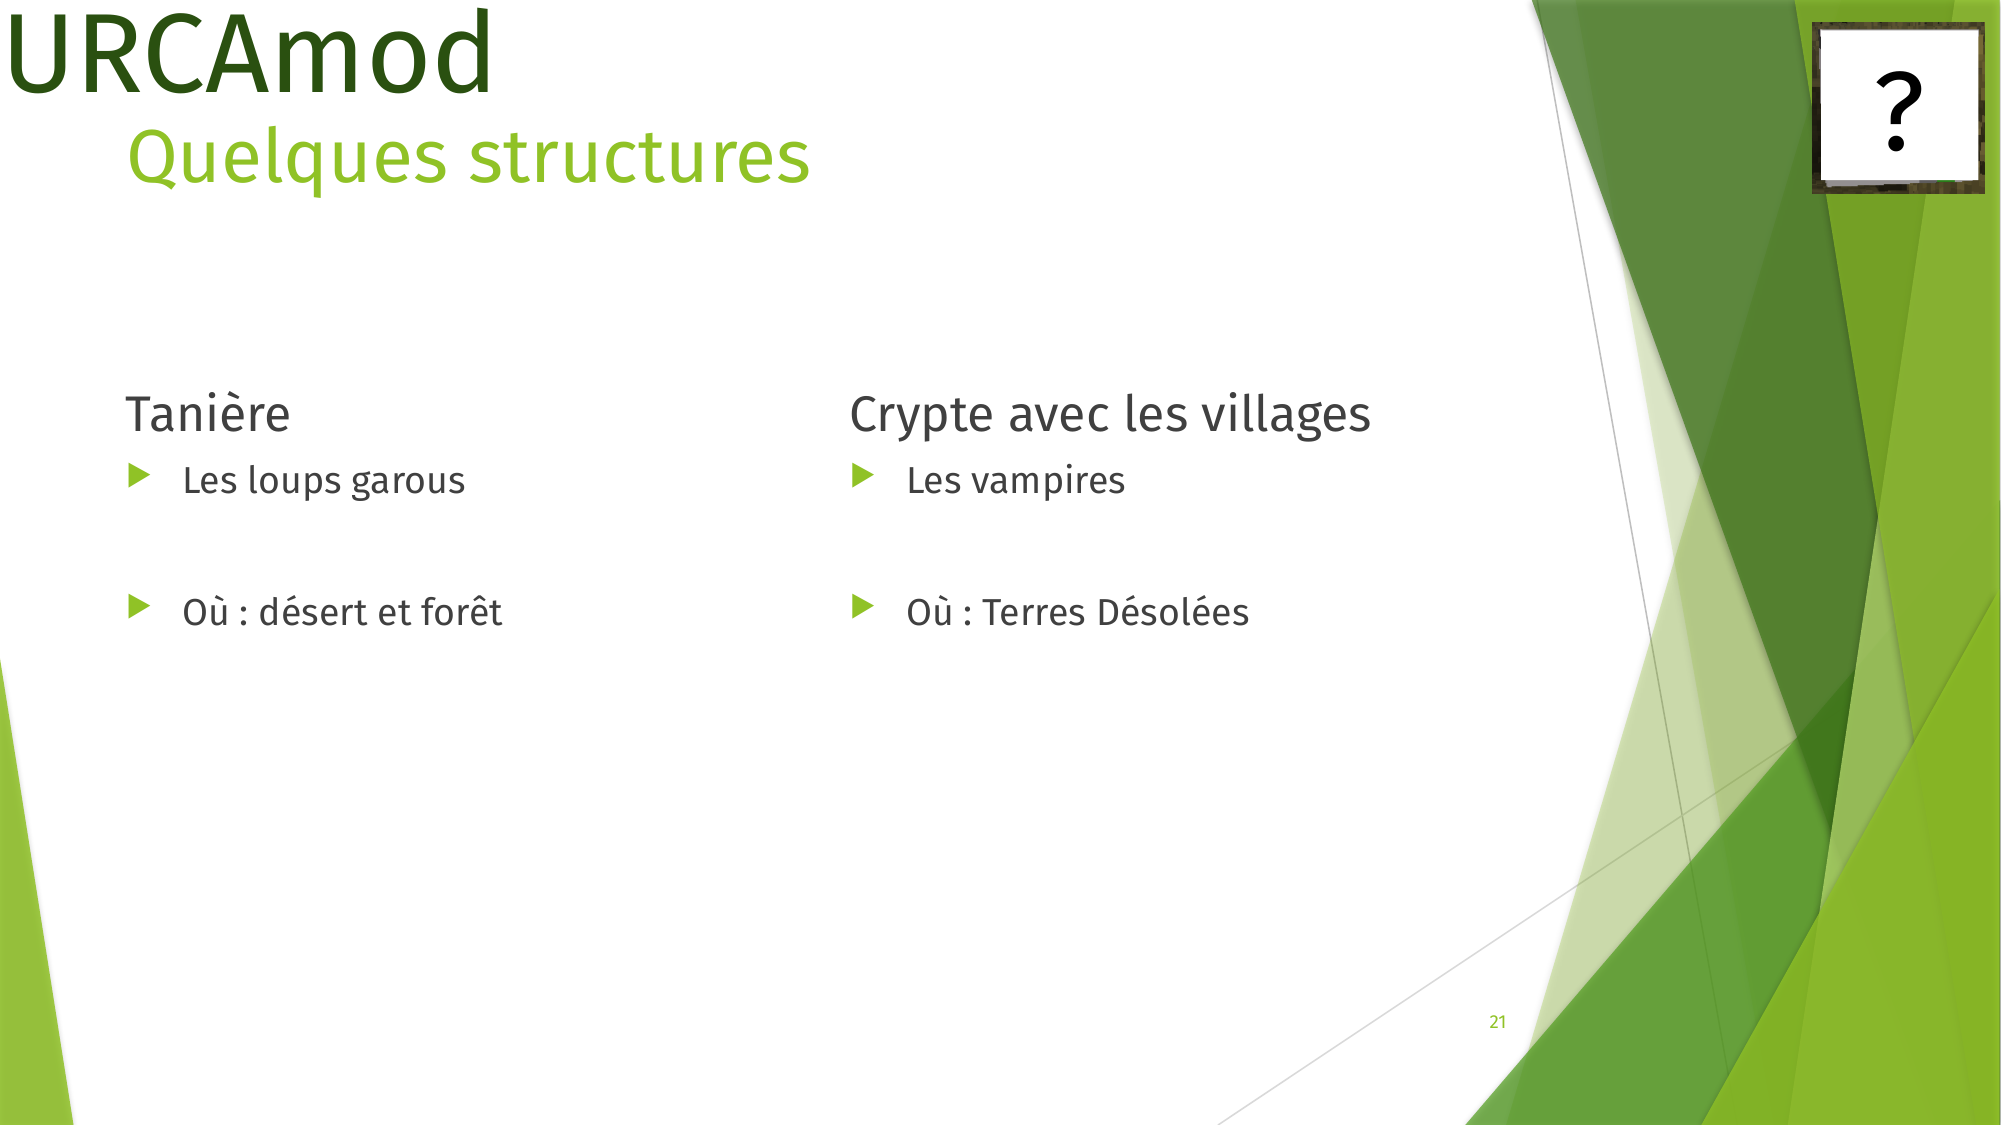

# Quelques structures
Tanière
Crypte avec les villages
Les loups garous

Où : désert et forêt
Les vampires

Où : Terres Désolées
21